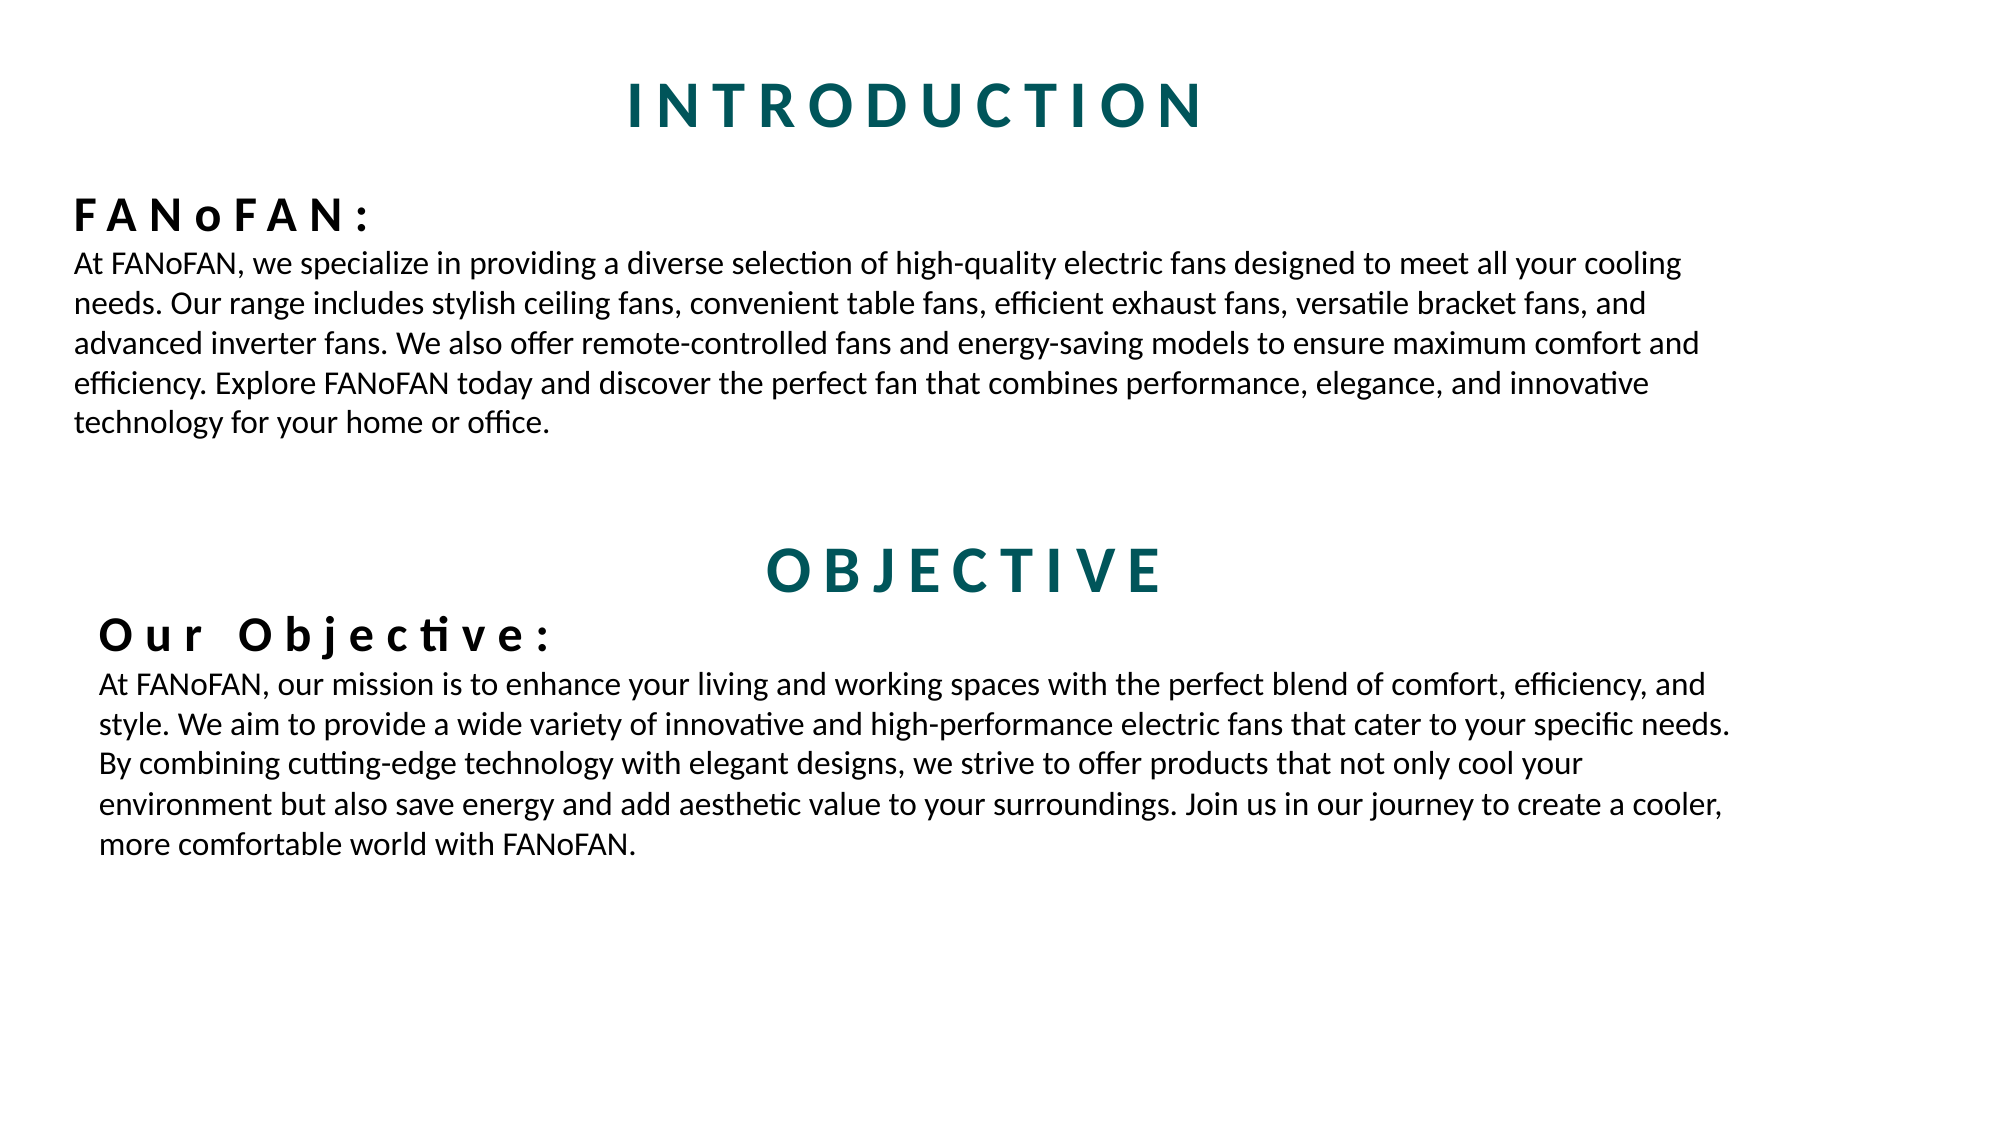

INTRODUCTION
FANoFAN:
At FANoFAN, we specialize in providing a diverse selection of high-quality electric fans designed to meet all your cooling needs. Our range includes stylish ceiling fans, convenient table fans, efficient exhaust fans, versatile bracket fans, and advanced inverter fans. We also offer remote-controlled fans and energy-saving models to ensure maximum comfort and efficiency. Explore FANoFAN today and discover the perfect fan that combines performance, elegance, and innovative technology for your home or office.
OBJECTIVE
Our Objective:
At FANoFAN, our mission is to enhance your living and working spaces with the perfect blend of comfort, efficiency, and style. We aim to provide a wide variety of innovative and high-performance electric fans that cater to your specific needs. By combining cutting-edge technology with elegant designs, we strive to offer products that not only cool your environment but also save energy and add aesthetic value to your surroundings. Join us in our journey to create a cooler, more comfortable world with FANoFAN.